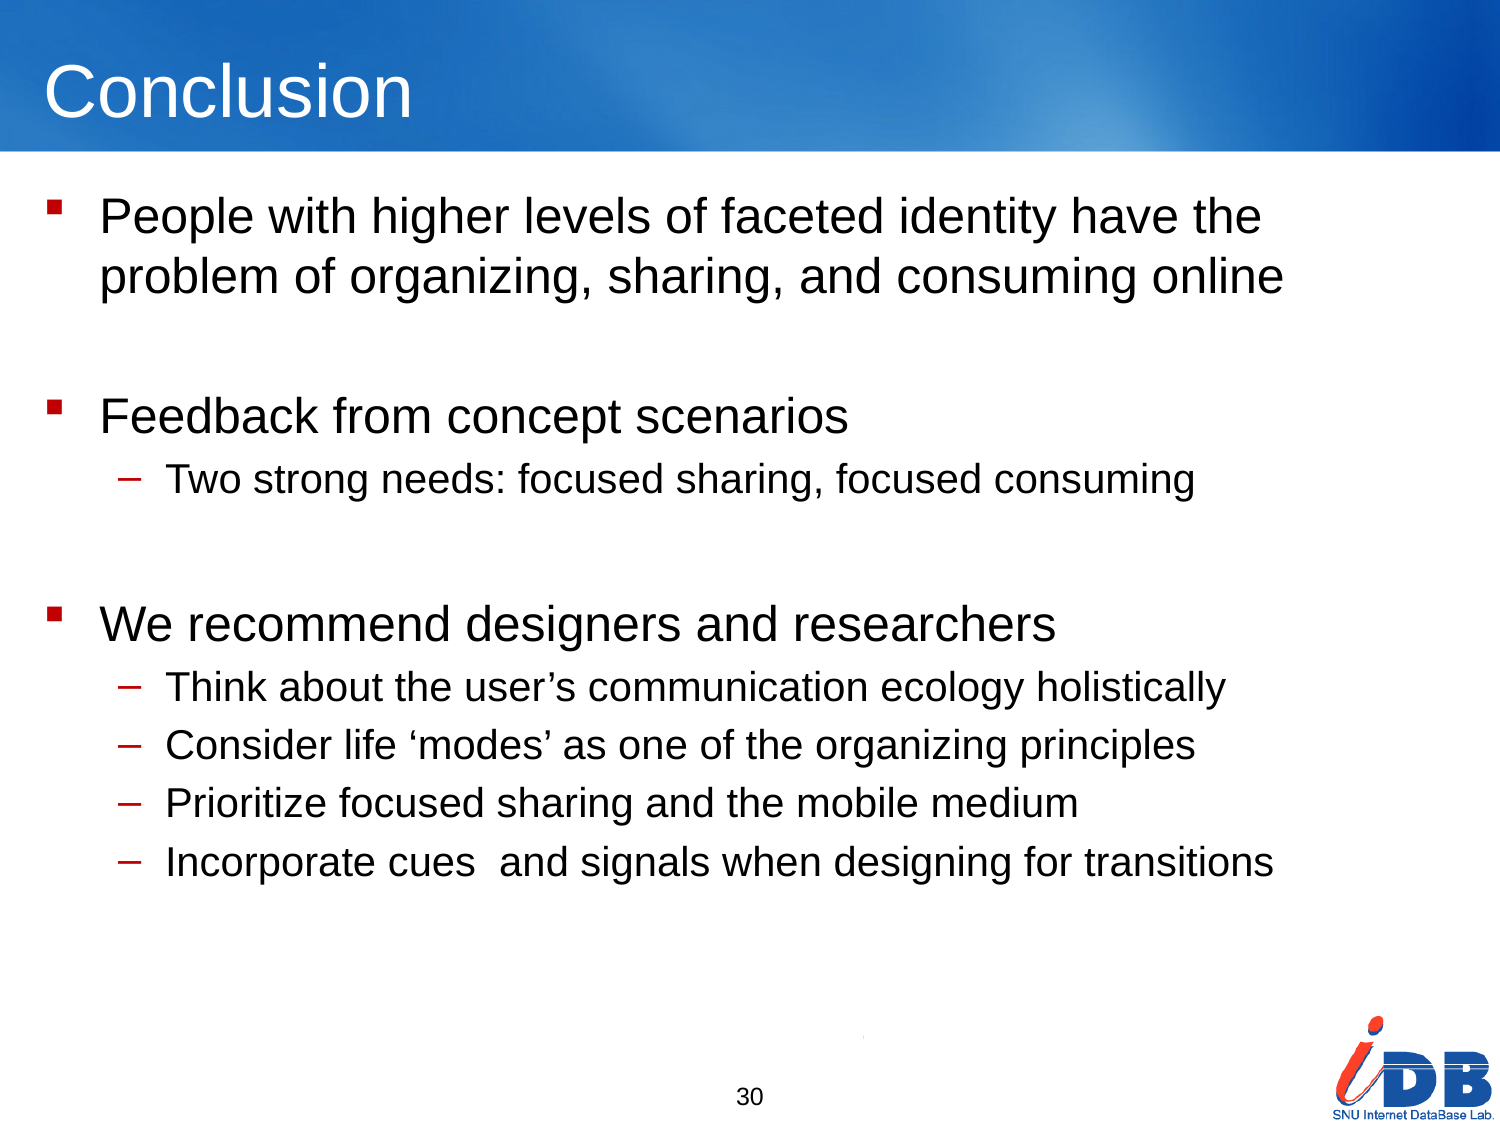

# Conclusion
People with higher levels of faceted identity have the problem of organizing, sharing, and consuming online

Feedback from concept scenarios
Two strong needs: focused sharing, focused consuming

We recommend designers and researchers
Think about the user’s communication ecology holistically
Consider life ‘modes’ as one of the organizing principles
Prioritize focused sharing and the mobile medium
Incorporate cues  and signals when designing for transitions
30